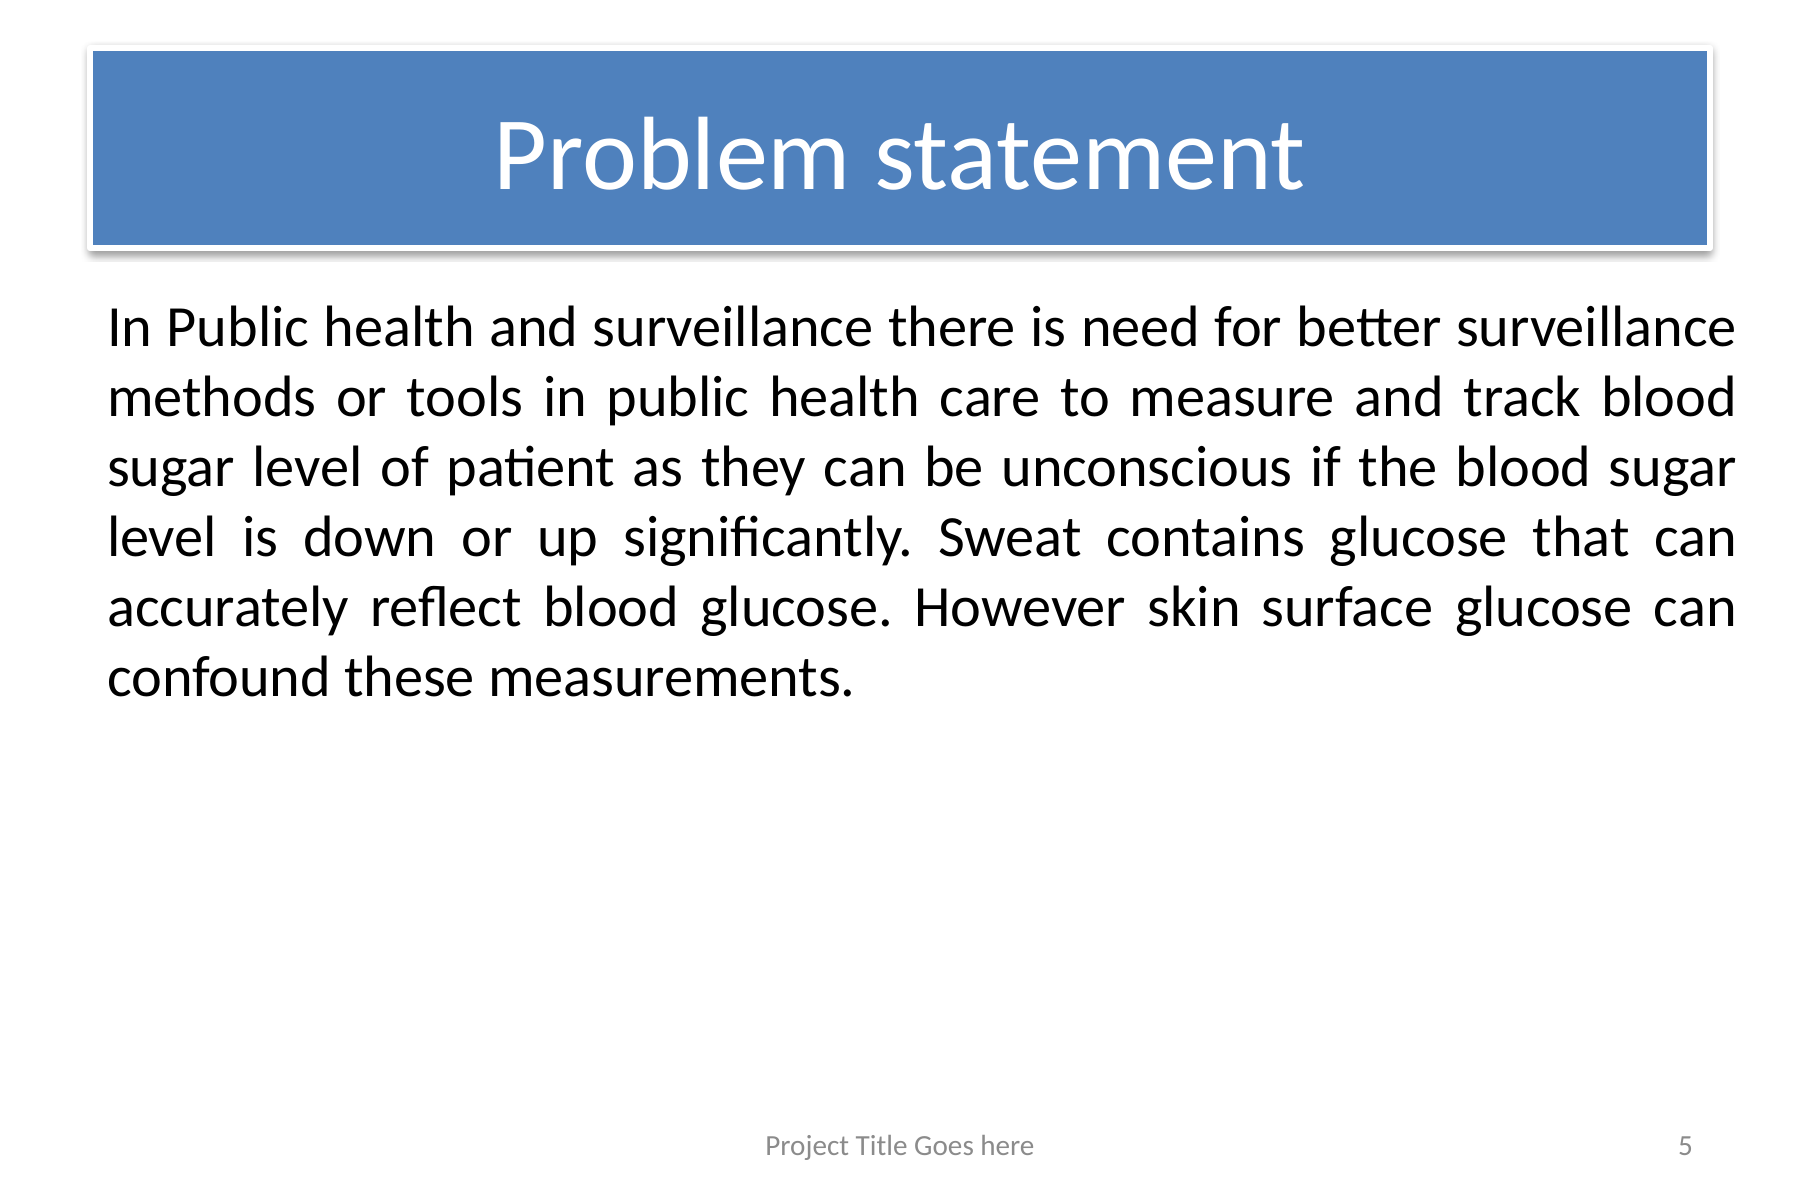

# Problem statement
In Public health and surveillance there is need for better surveillance methods or tools in public health care to measure and track blood sugar level of patient as they can be unconscious if the blood sugar level is down or up significantly. Sweat contains glucose that can accurately reflect blood glucose. However skin surface glucose can confound these measurements.
Project Title Goes here
5